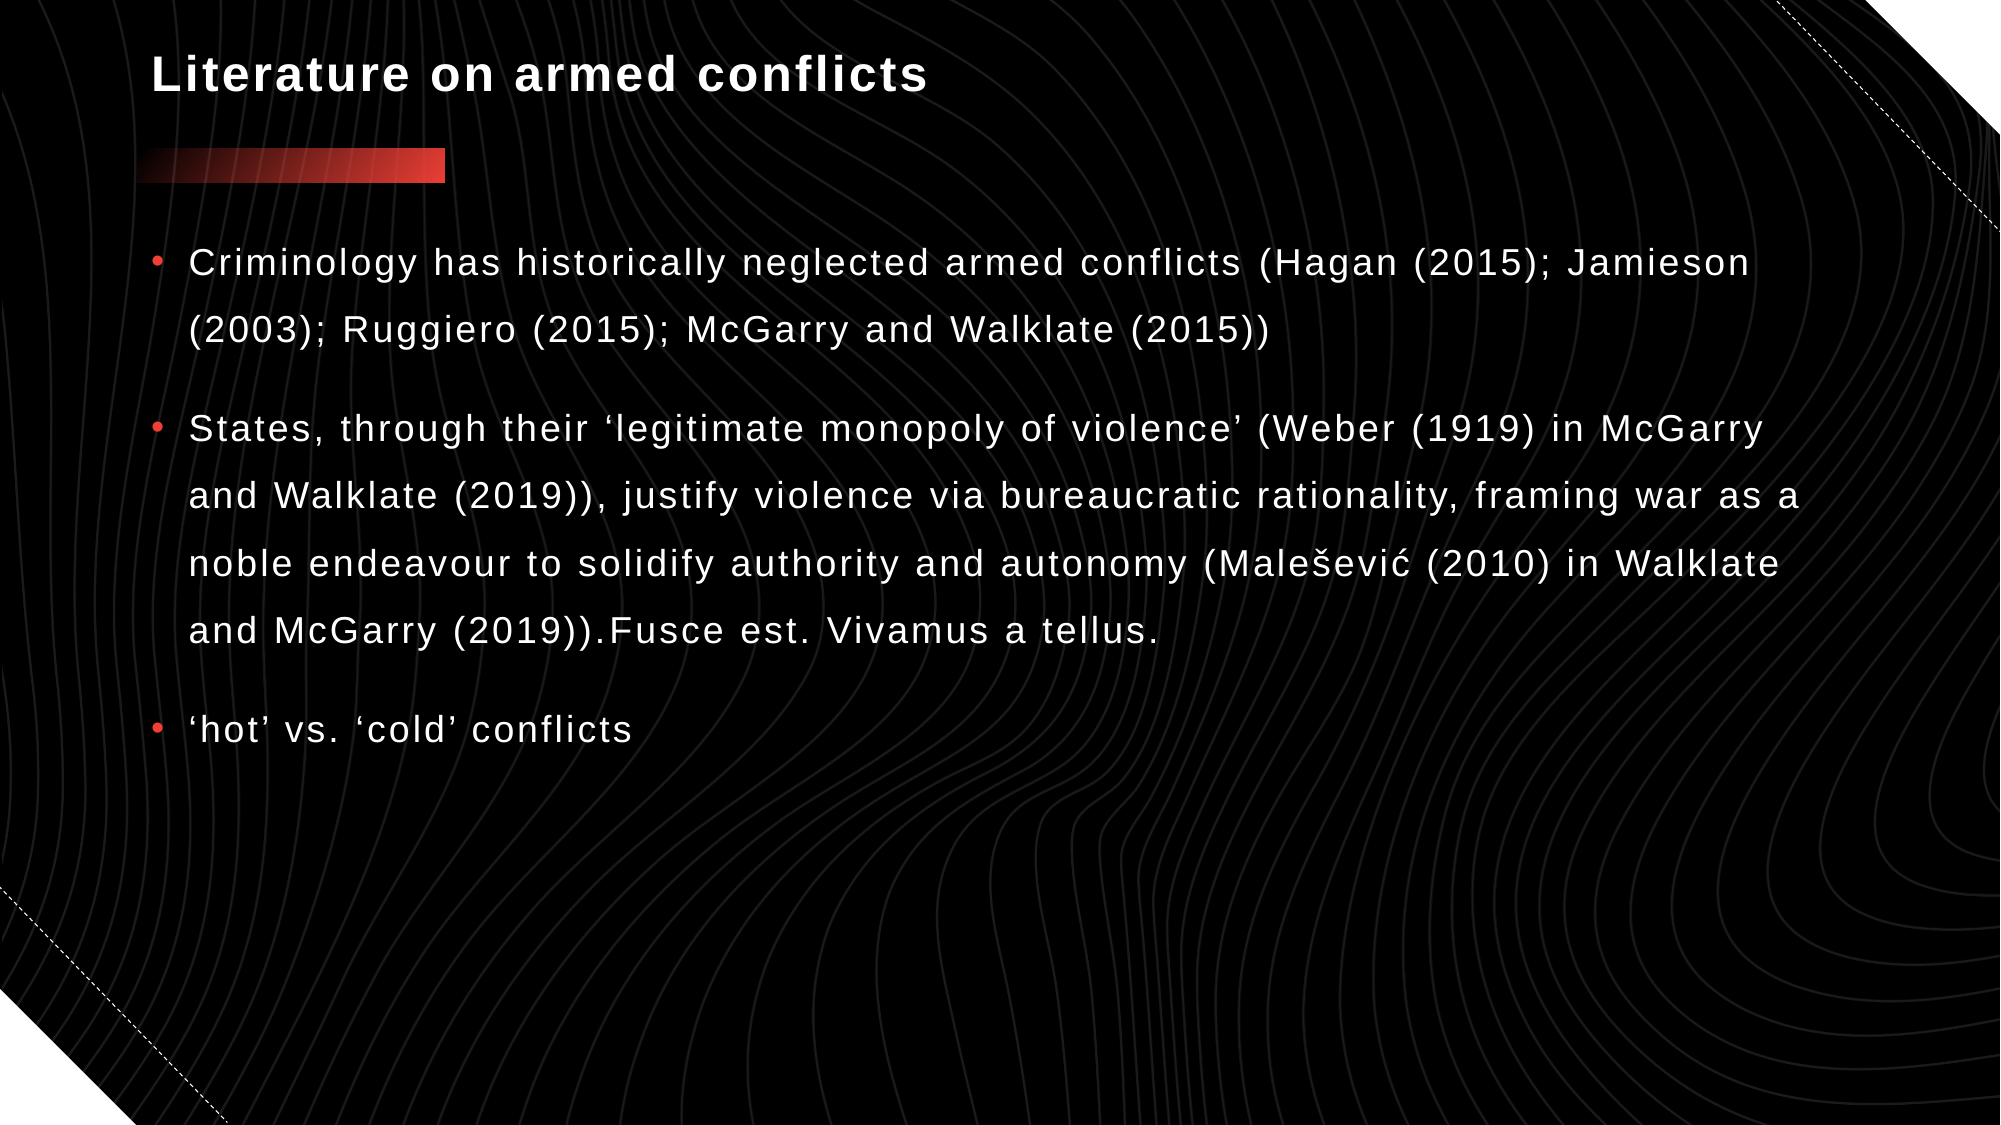

# Literature on armed conflicts
Criminology has historically neglected armed conflicts (Hagan (2015); Jamieson (2003); Ruggiero (2015); McGarry and Walklate (2015))
States, through their ‘legitimate monopoly of violence’ (Weber (1919) in McGarry and Walklate (2019)), justify violence via bureaucratic rationality, framing war as a noble endeavour to solidify authority and autonomy (Malešević (2010) in Walklate and McGarry (2019)).Fusce est. Vivamus a tellus.
‘hot’ vs. ‘cold’ conflicts